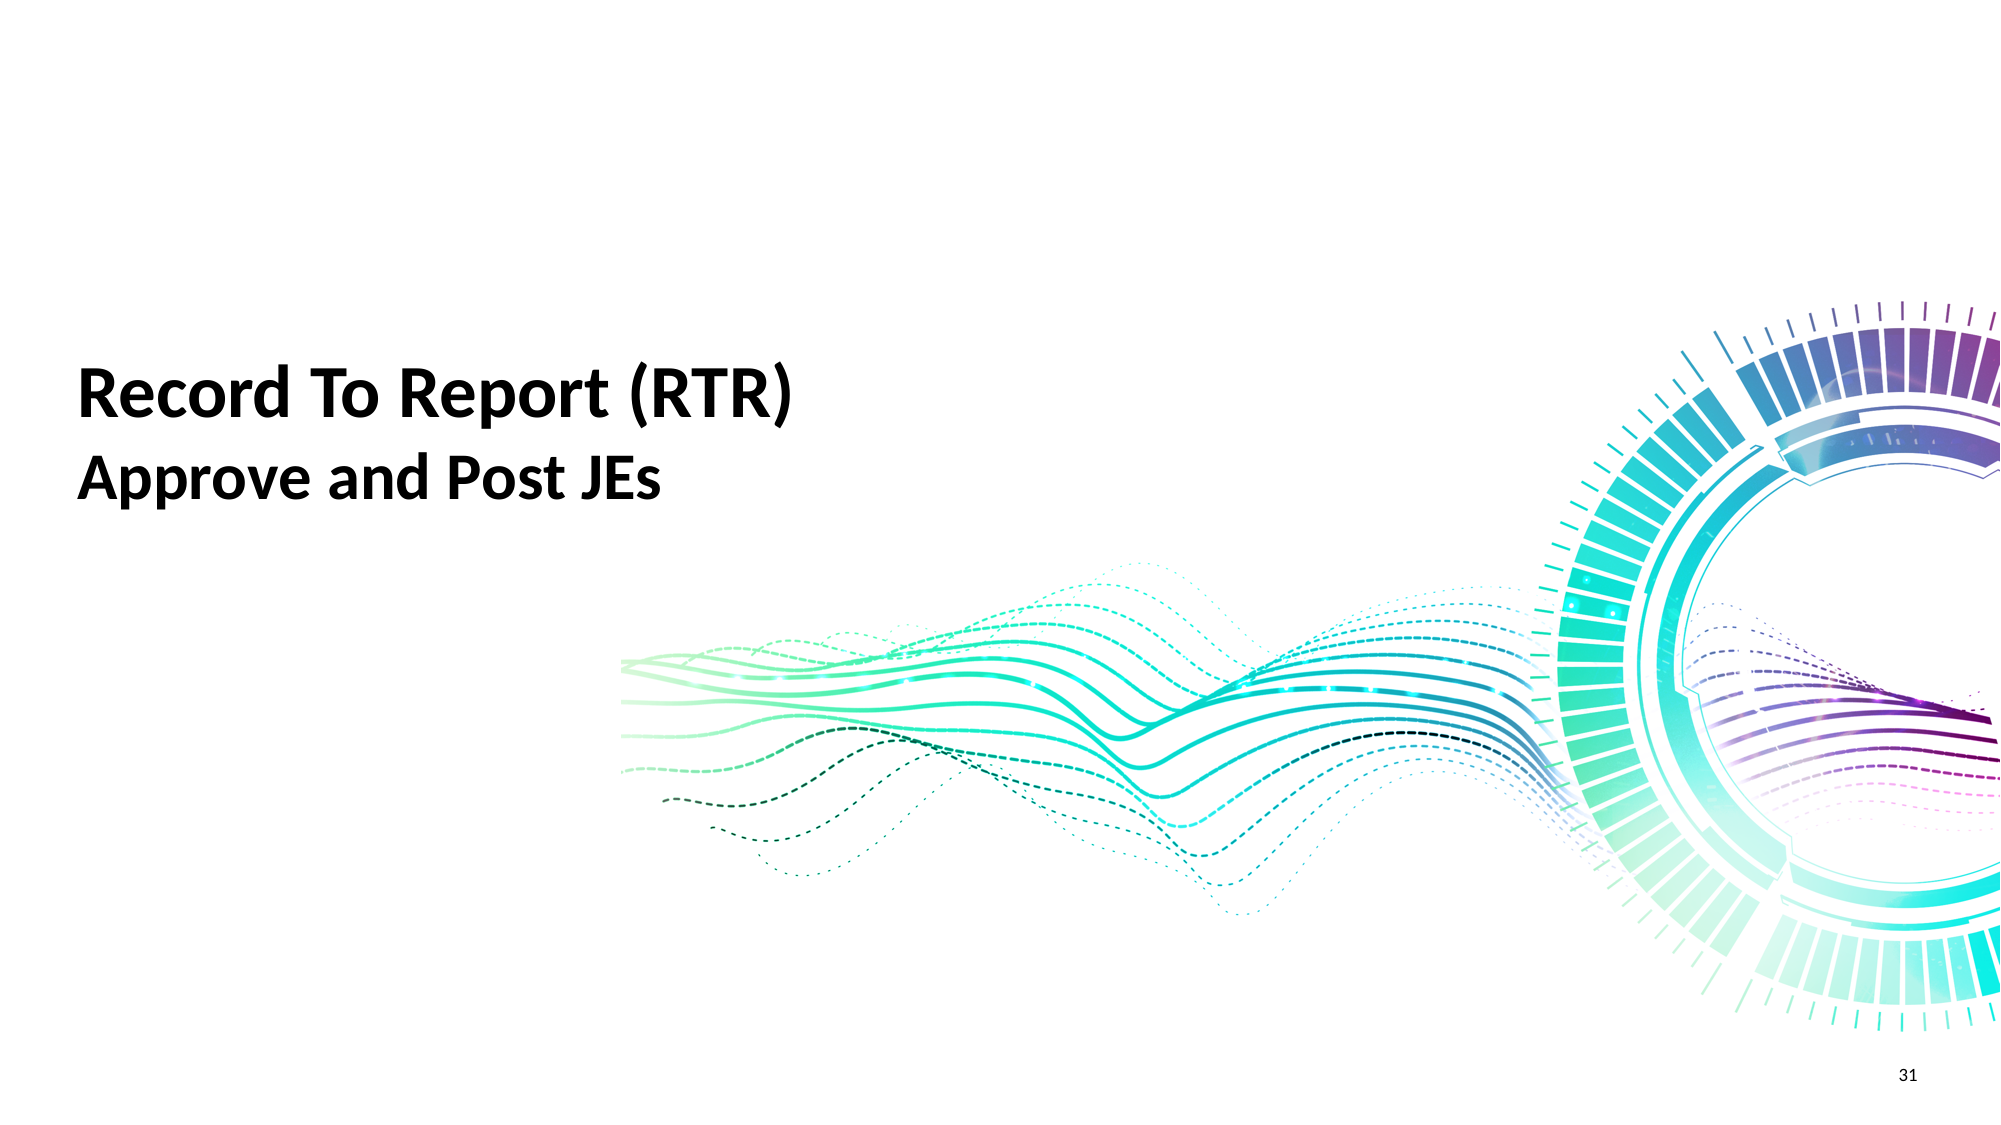

# Record To Report (RTR)
Approve and Post JEs